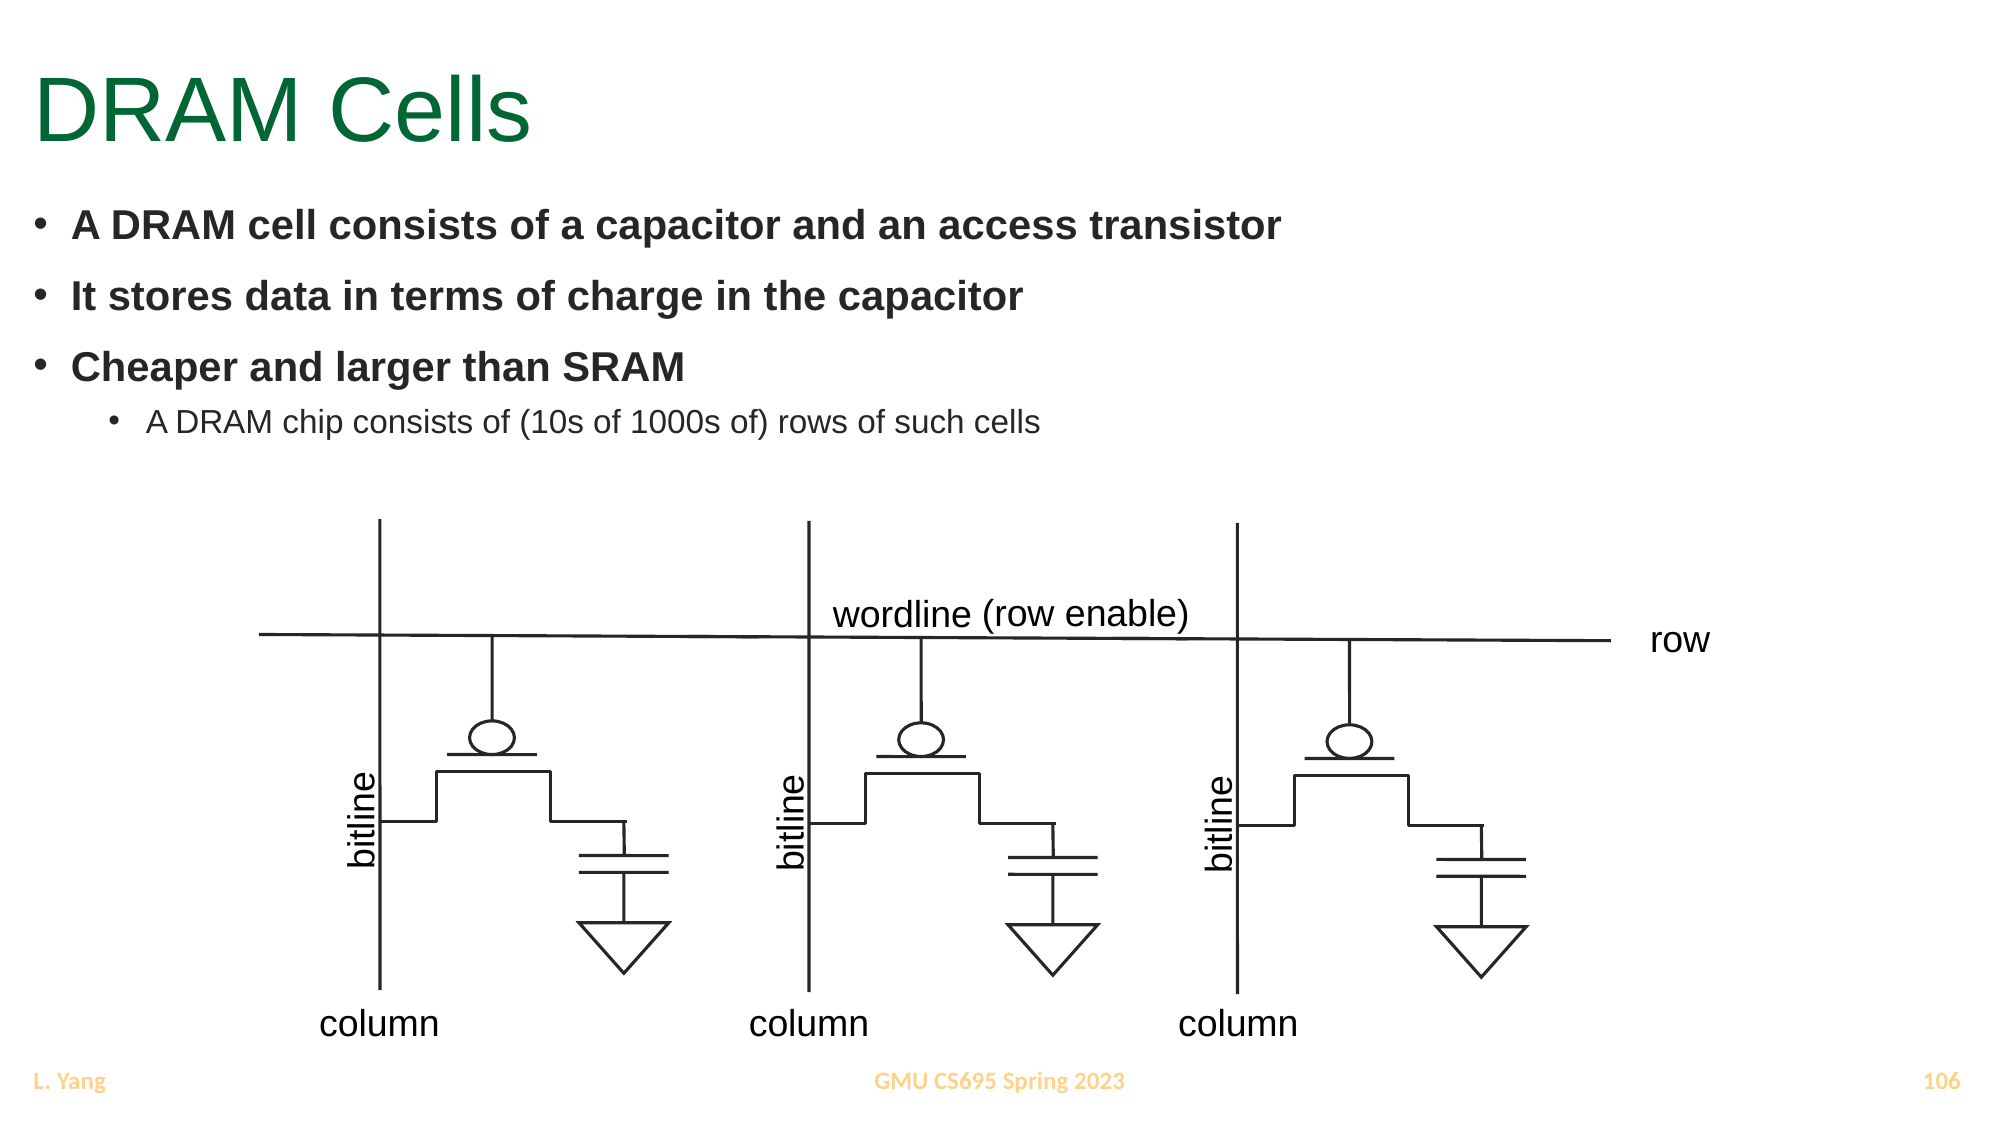

# DRAM Cells
A DRAM cell consists of a capacitor and an access transistor
It stores data in terms of charge in the capacitor
Cheaper and larger than SRAM
A DRAM chip consists of (10s of 1000s of) rows of such cells

bitline

wordline

bitline

bitline

(row enable)
row
column
column
column
106
GMU CS695 Spring 2023
L. Yang